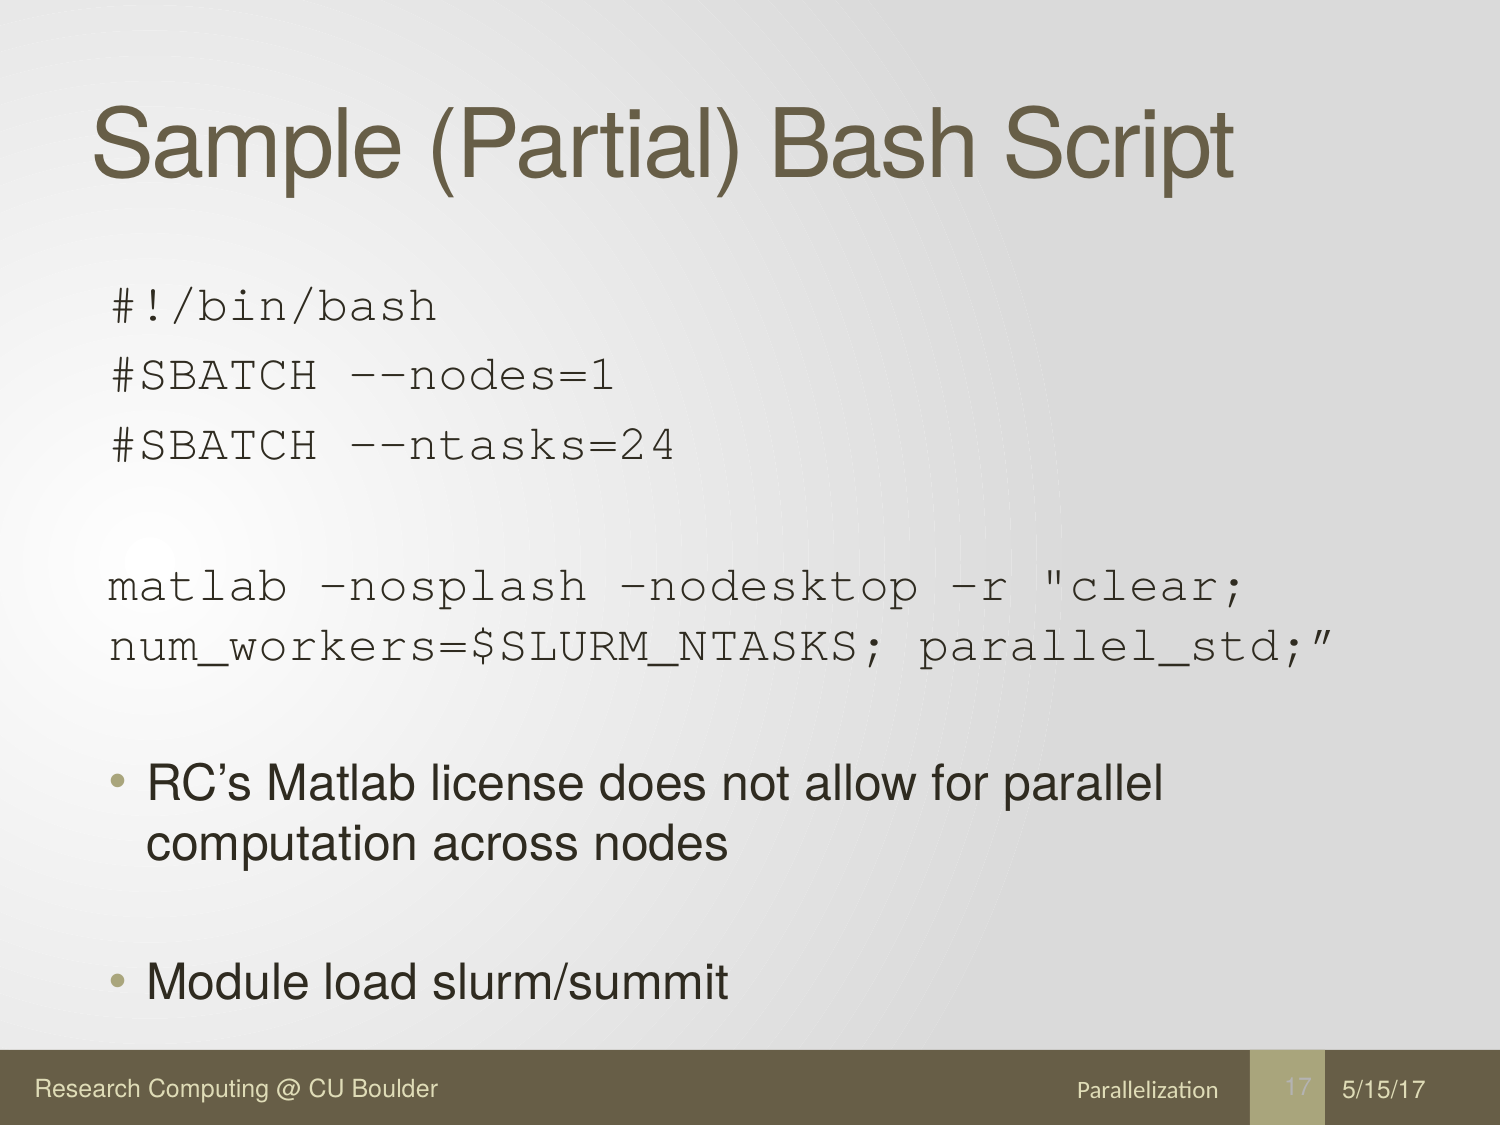

# Sample (Partial) Bash Script
#!/bin/bash
#SBATCH --nodes=1
#SBATCH --ntasks=24

matlab -nosplash -nodesktop -r "clear; num_workers=$SLURM_NTASKS; parallel_std;”

RC’s Matlab license does not allow for parallel computation across nodes

Module load slurm/summit
Parallelization
5/15/17
17